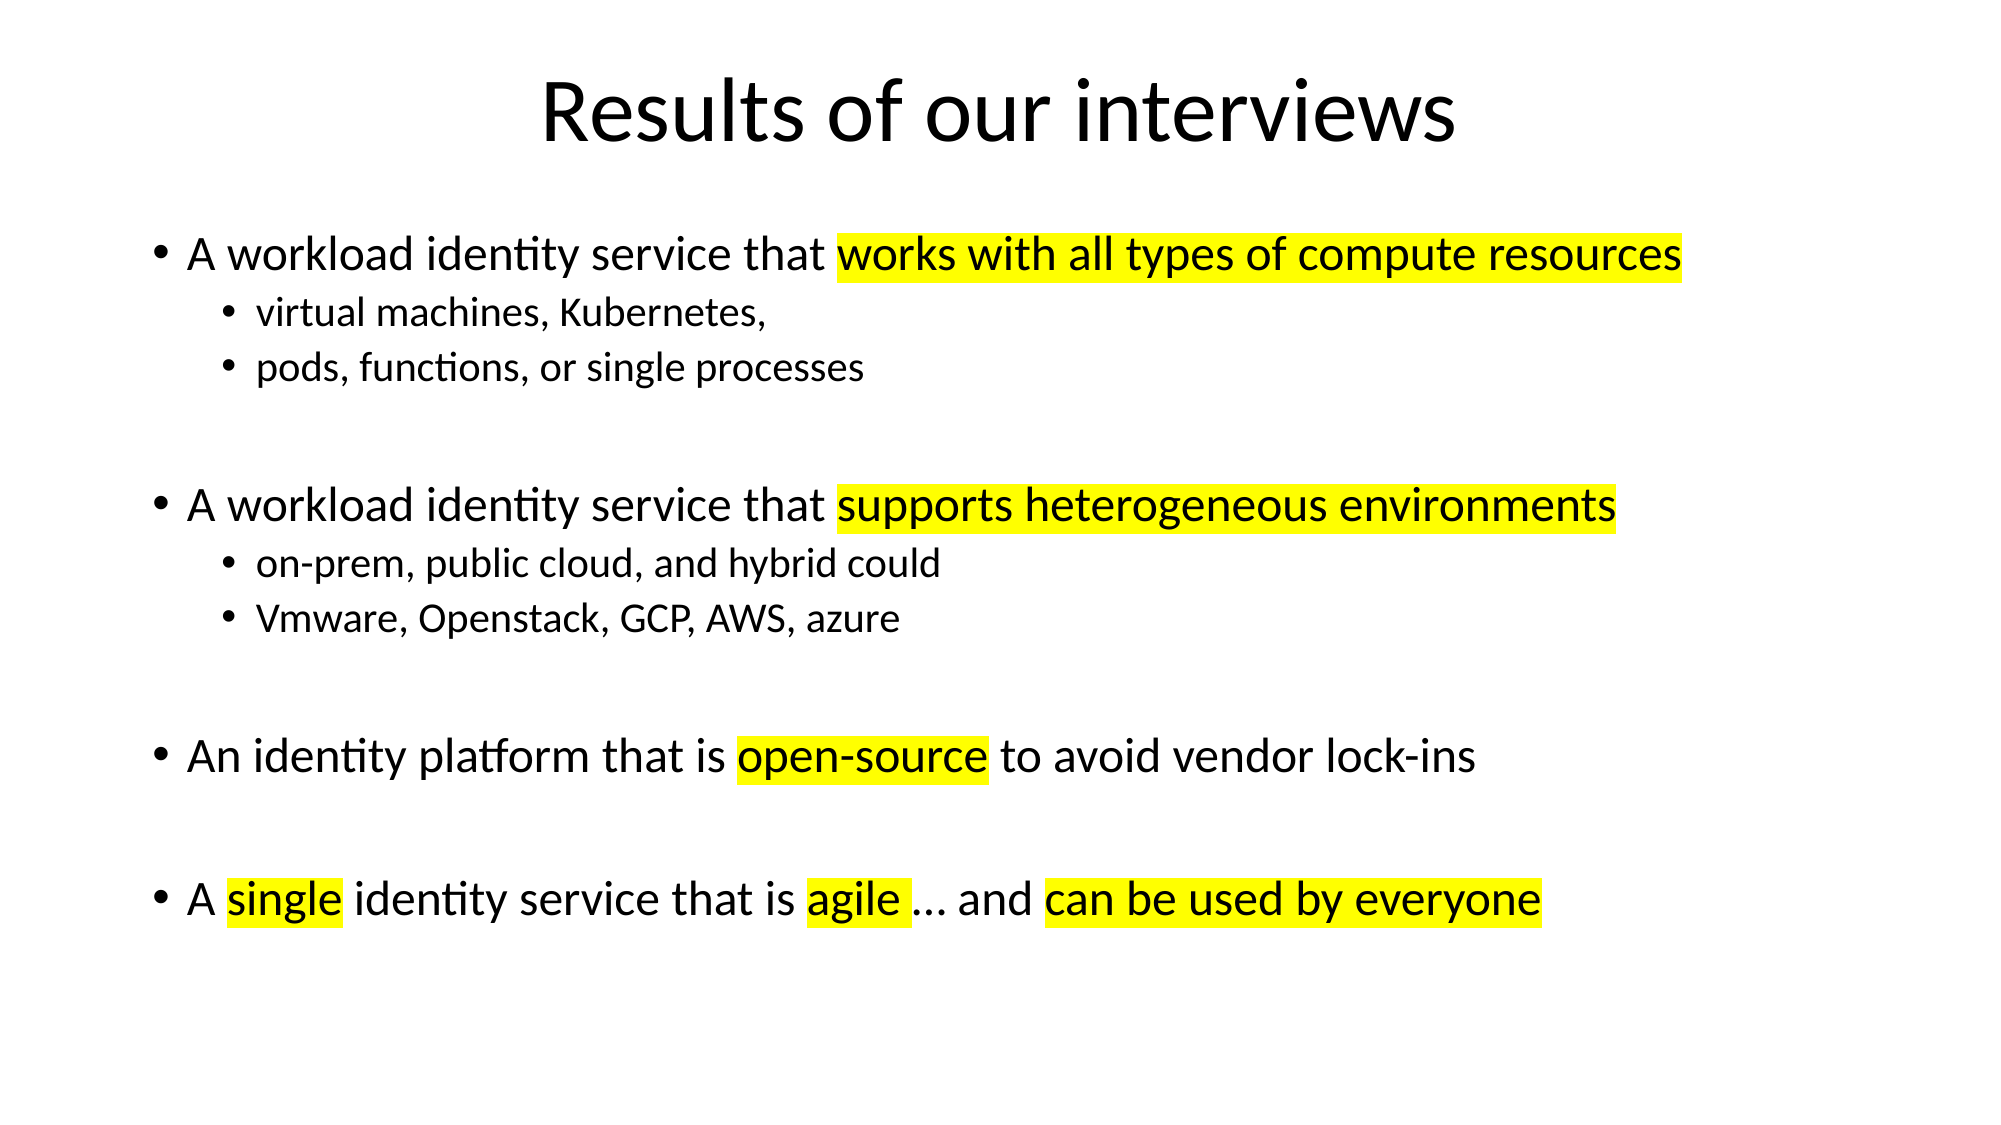

# Results of our interviews
A workload identity service that works with all types of compute resources
virtual machines, Kubernetes,
pods, functions, or single processes

A workload identity service that supports heterogeneous environments
on-prem, public cloud, and hybrid could
Vmware, Openstack, GCP, AWS, azure

An identity platform that is open-source to avoid vendor lock-ins

A single identity service that is agile … and can be used by everyone